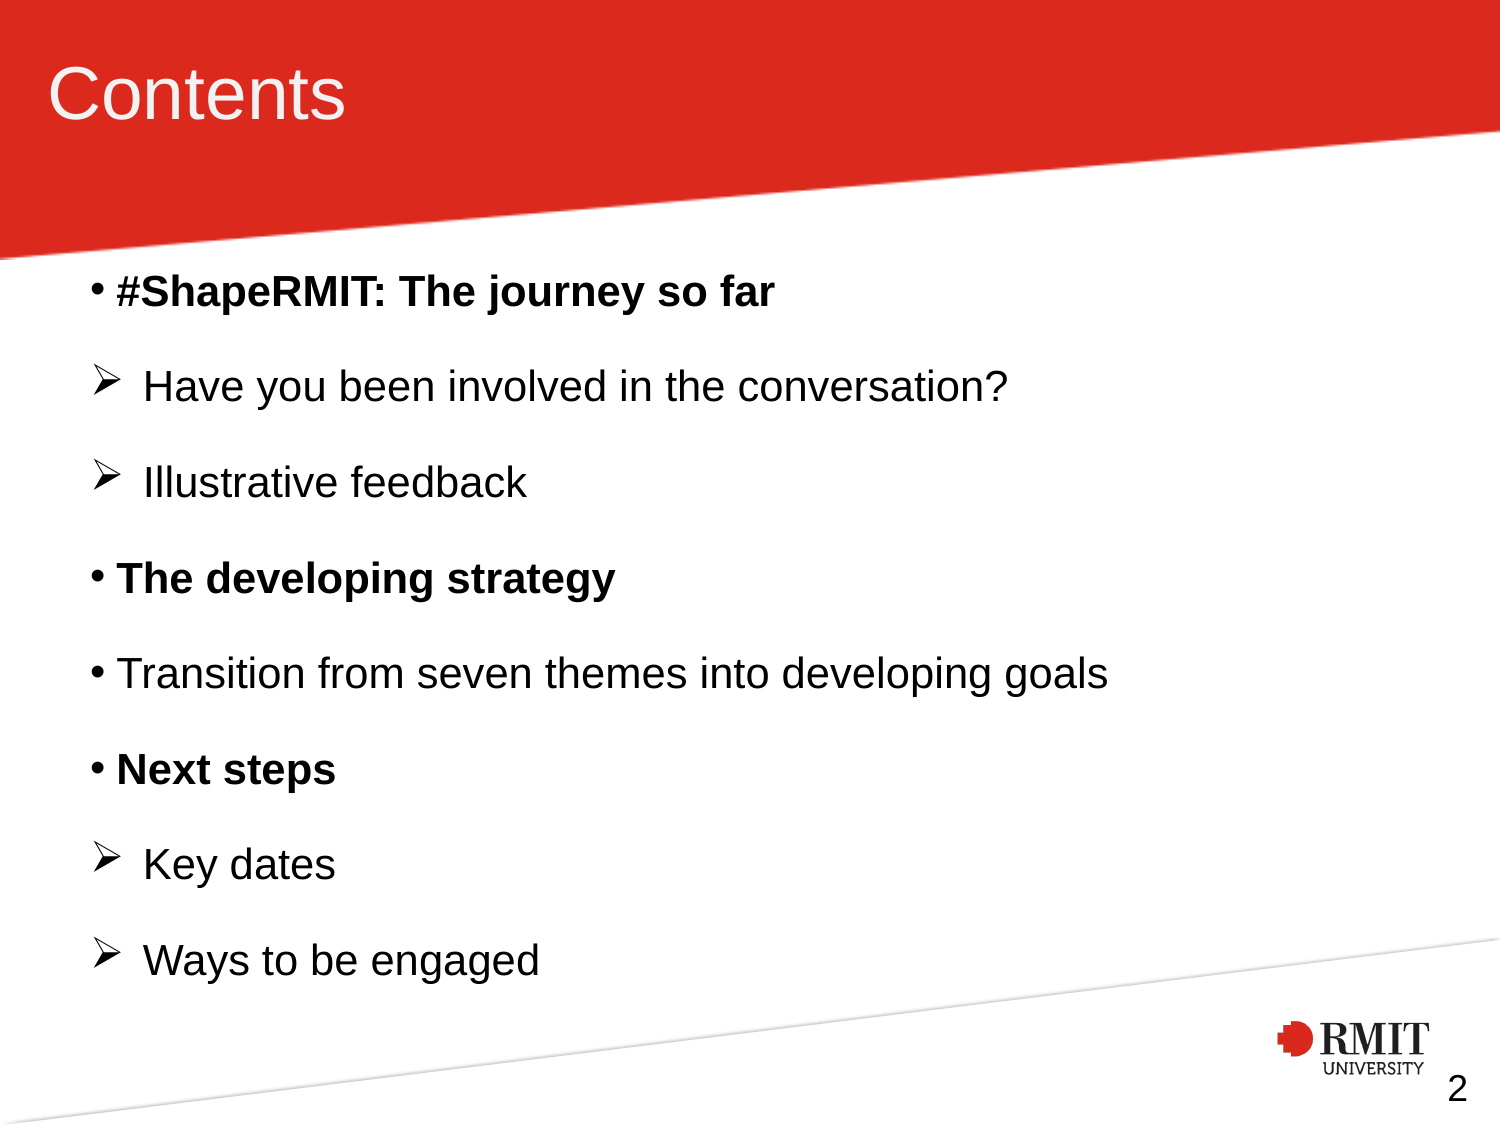

# Contents
#ShapeRMIT: The journey so far
Have you been involved in the conversation?
Illustrative feedback
The developing strategy
Transition from seven themes into developing goals
Next steps
Key dates
Ways to be engaged
2